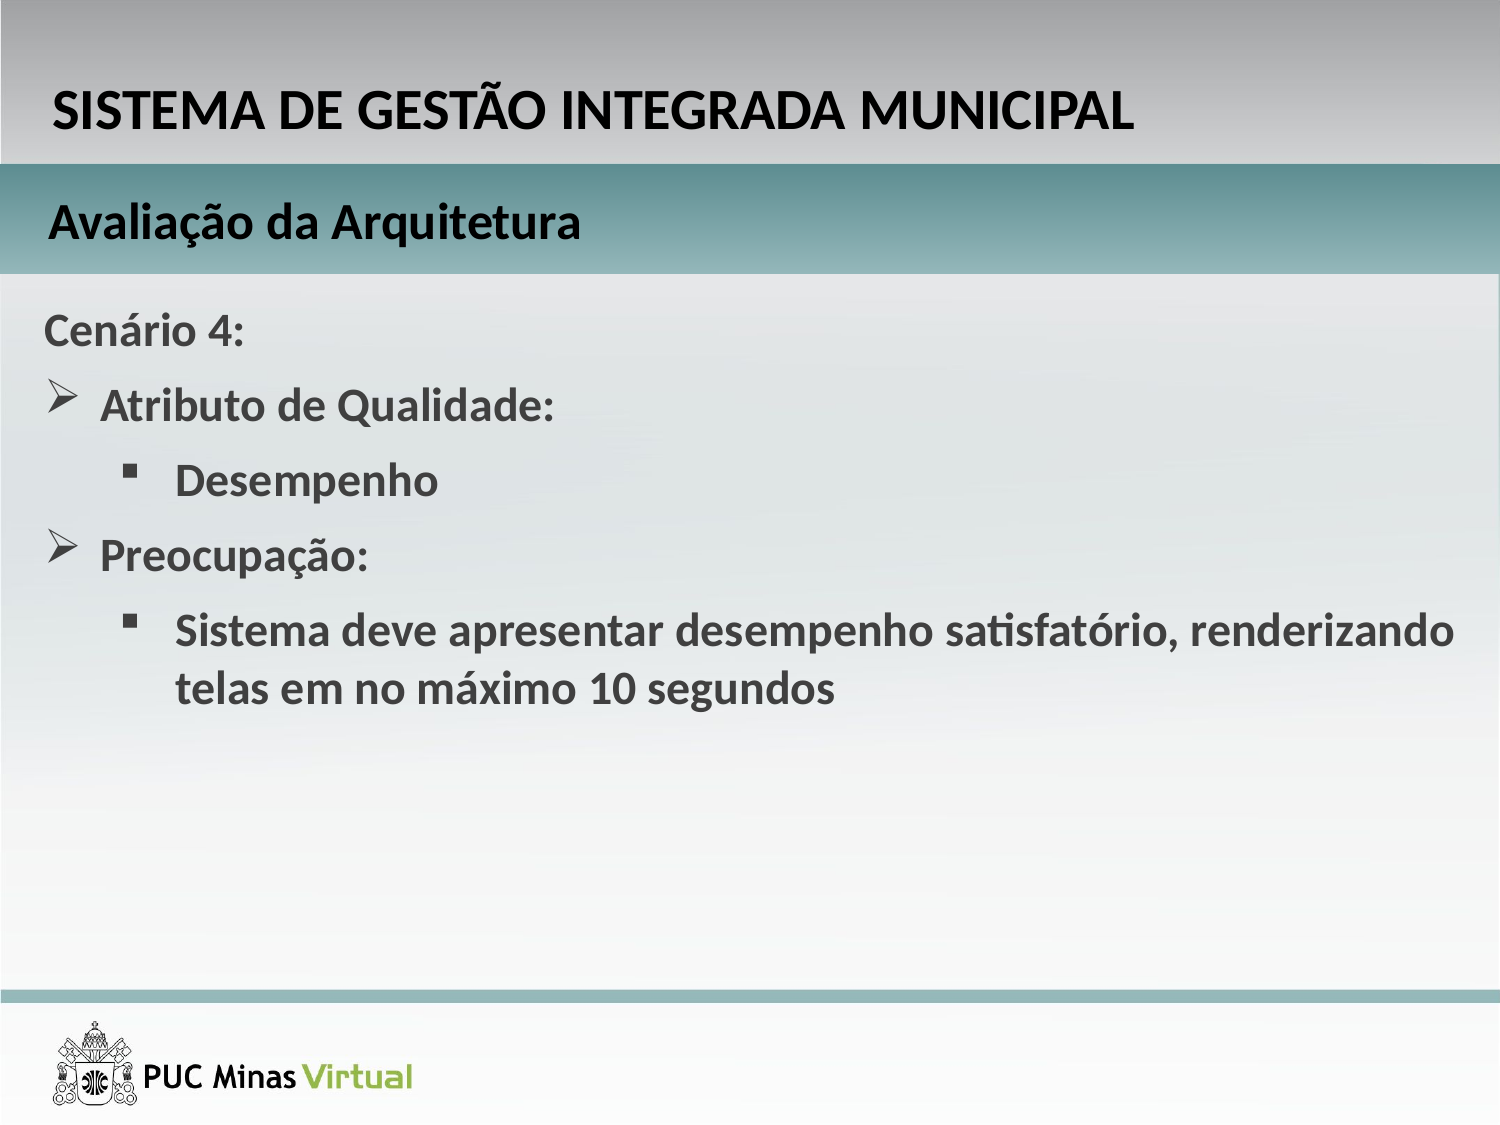

SISTEMA DE GESTÃO INTEGRADA MUNICIPAL

Avaliação da Arquitetura
Cenário 4:
Atributo de Qualidade:
Desempenho
Preocupação:
Sistema deve apresentar desempenho satisfatório, renderizando telas em no máximo 10 segundos